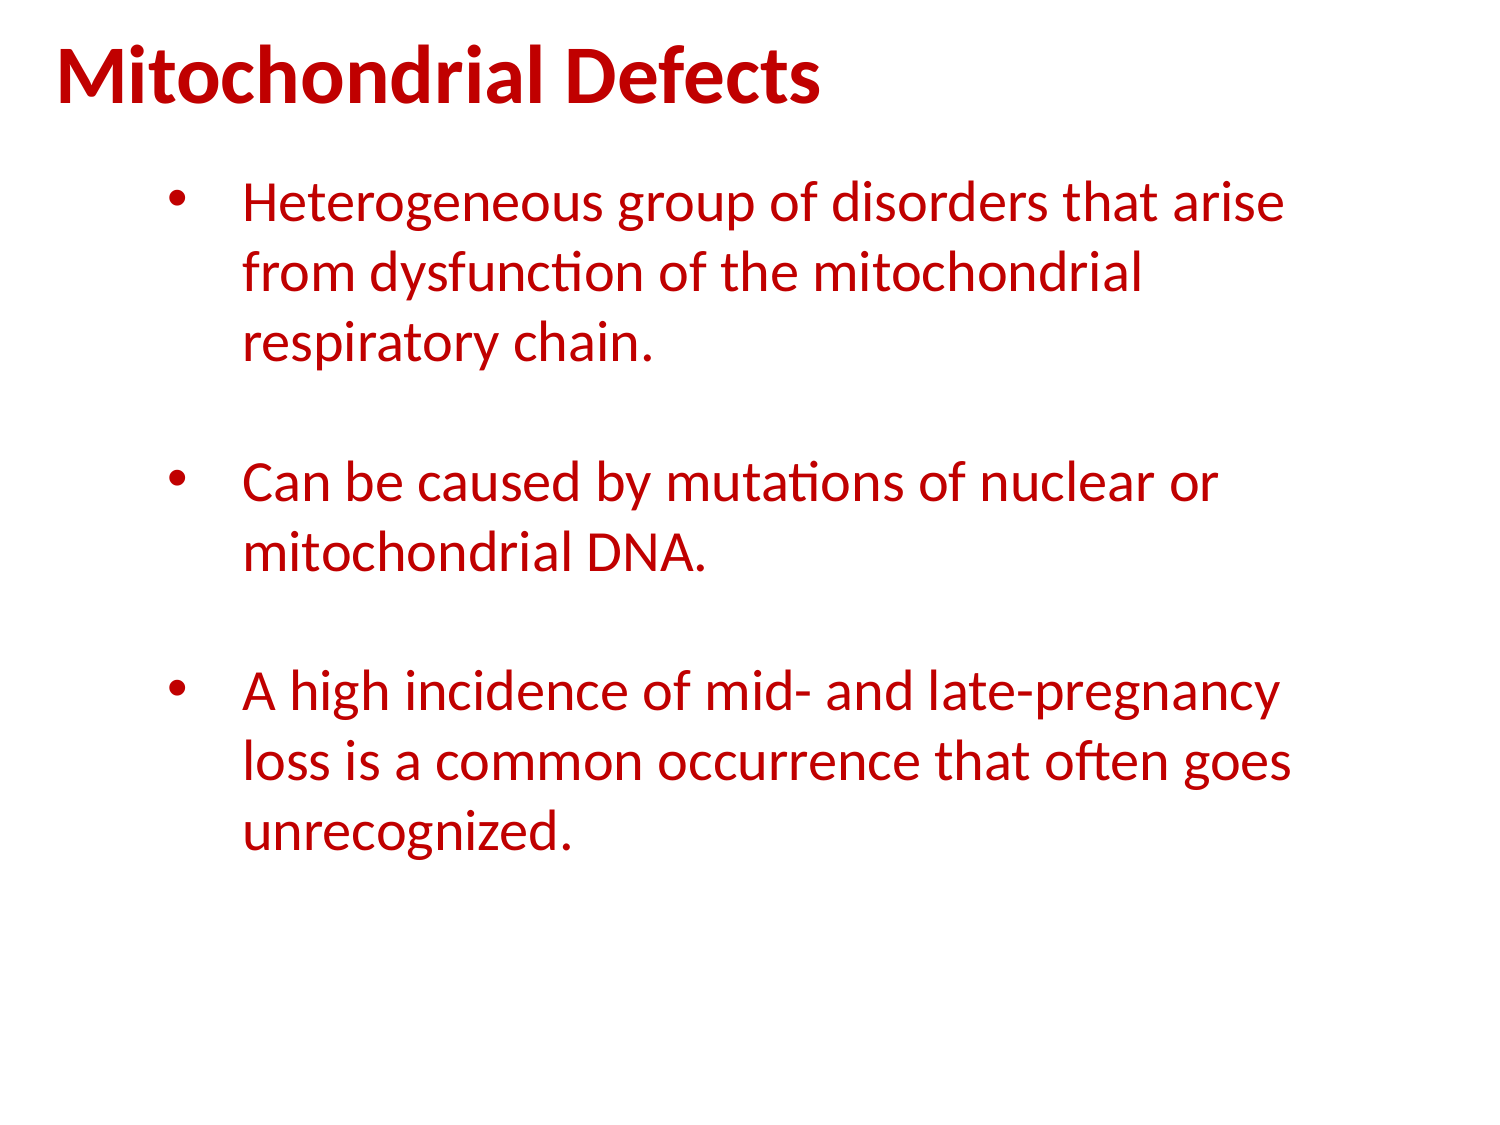

Mitochondrial Defects
Heterogeneous group of disorders that arise from dysfunction of the mitochondrial respiratory chain.

Can be caused by mutations of nuclear or mitochondrial DNA.

A high incidence of mid- and late-pregnancy loss is a common occurrence that often goes unrecognized.